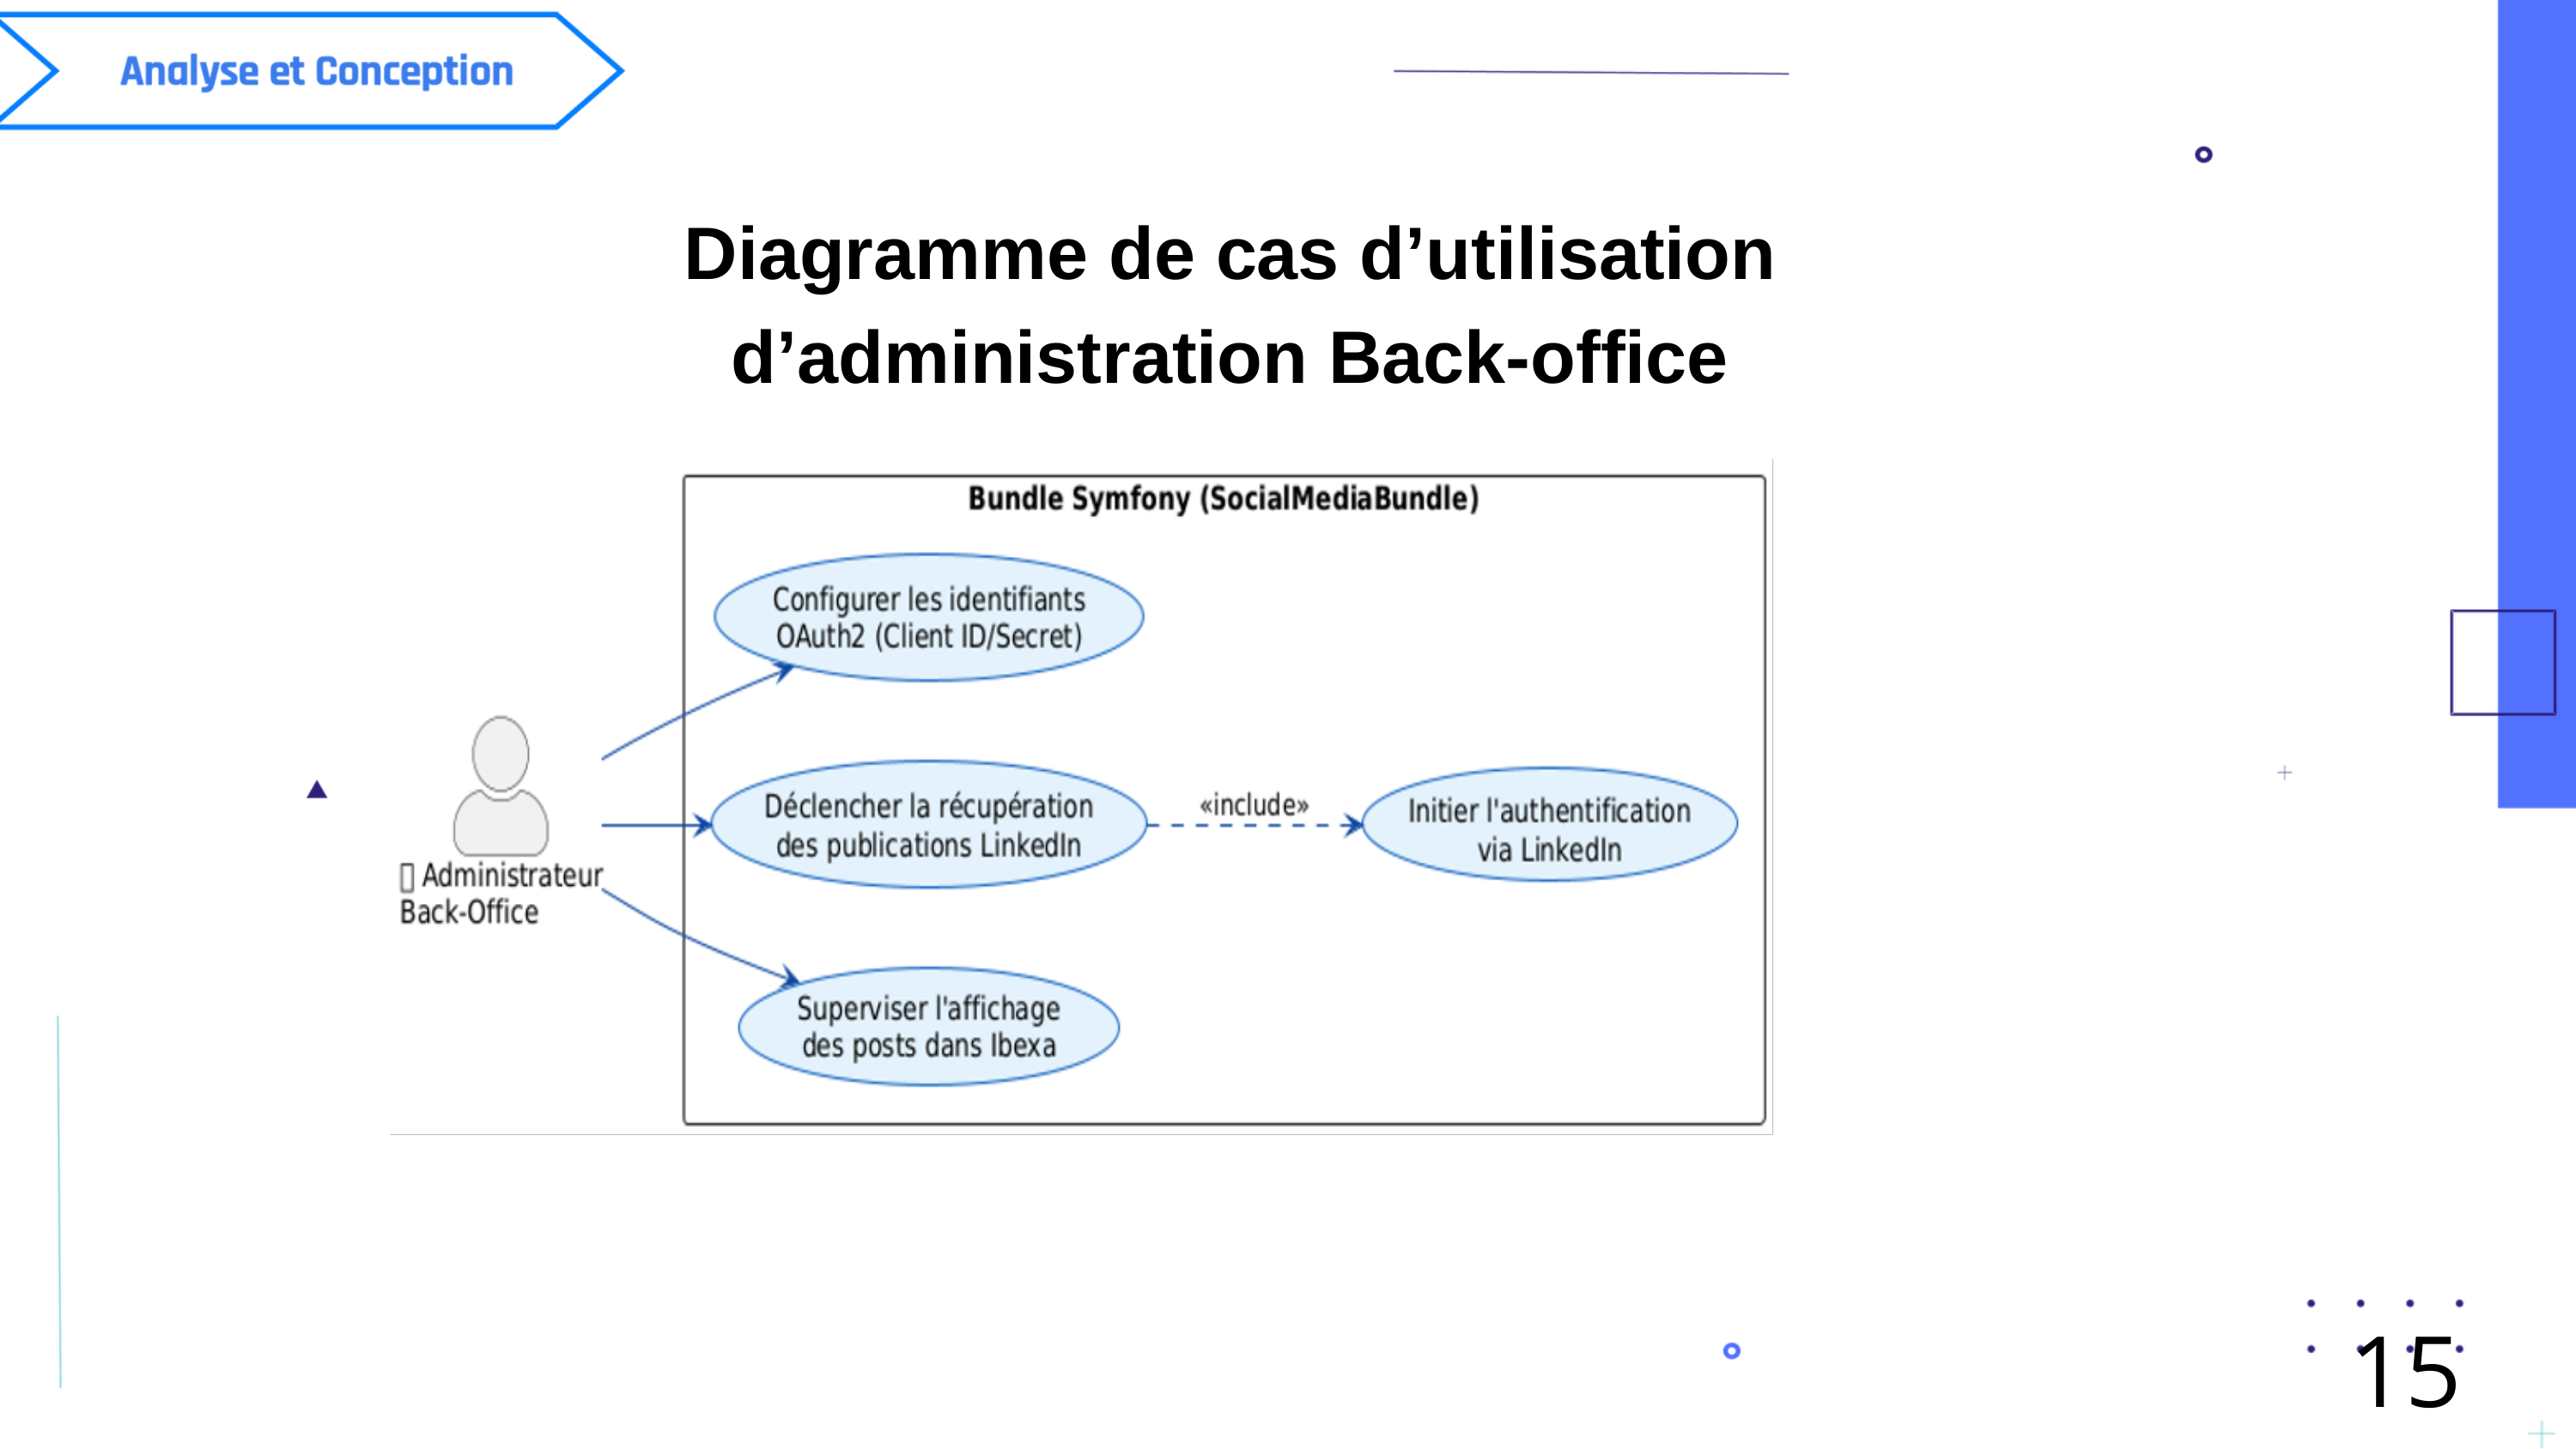

Diagramme de cas d’utilisation d’administration Back-office

15